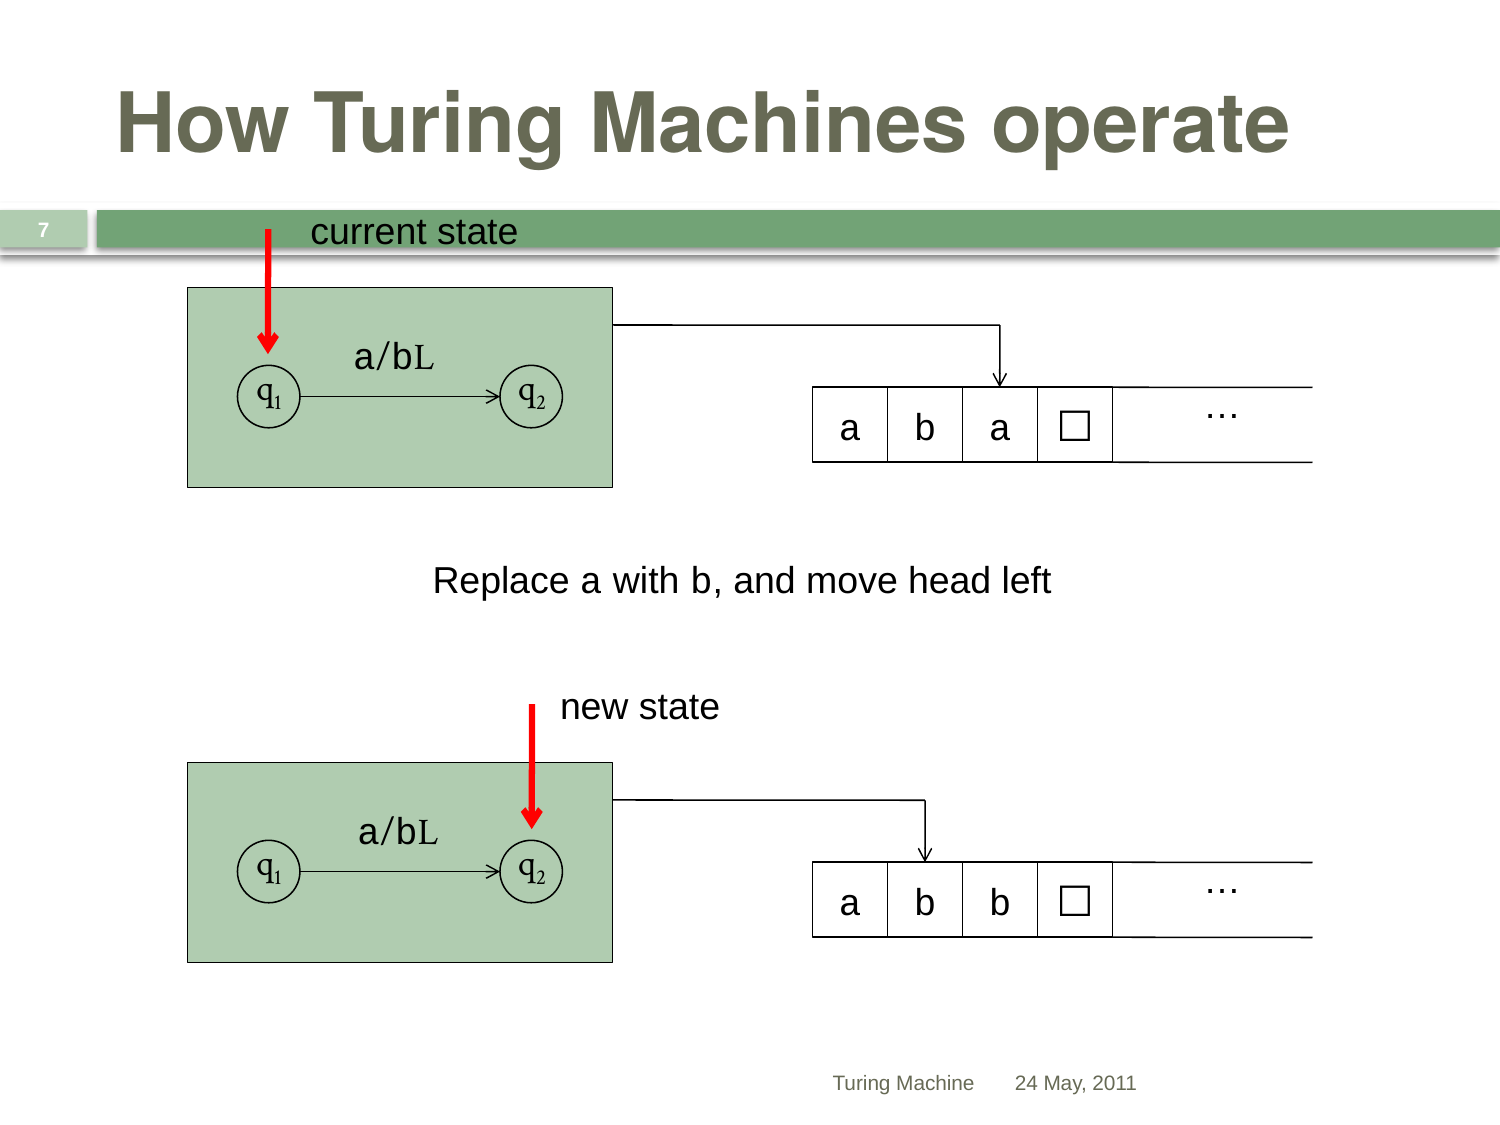

# How Turing Machines operate
current state
7

a/bL
q1
q2

…

a
b
a
☐
Replace a with b, and move head left
new state

a/bL
q1
q2

…

a
b
b
☐
Turing Machine
24 May, 2011